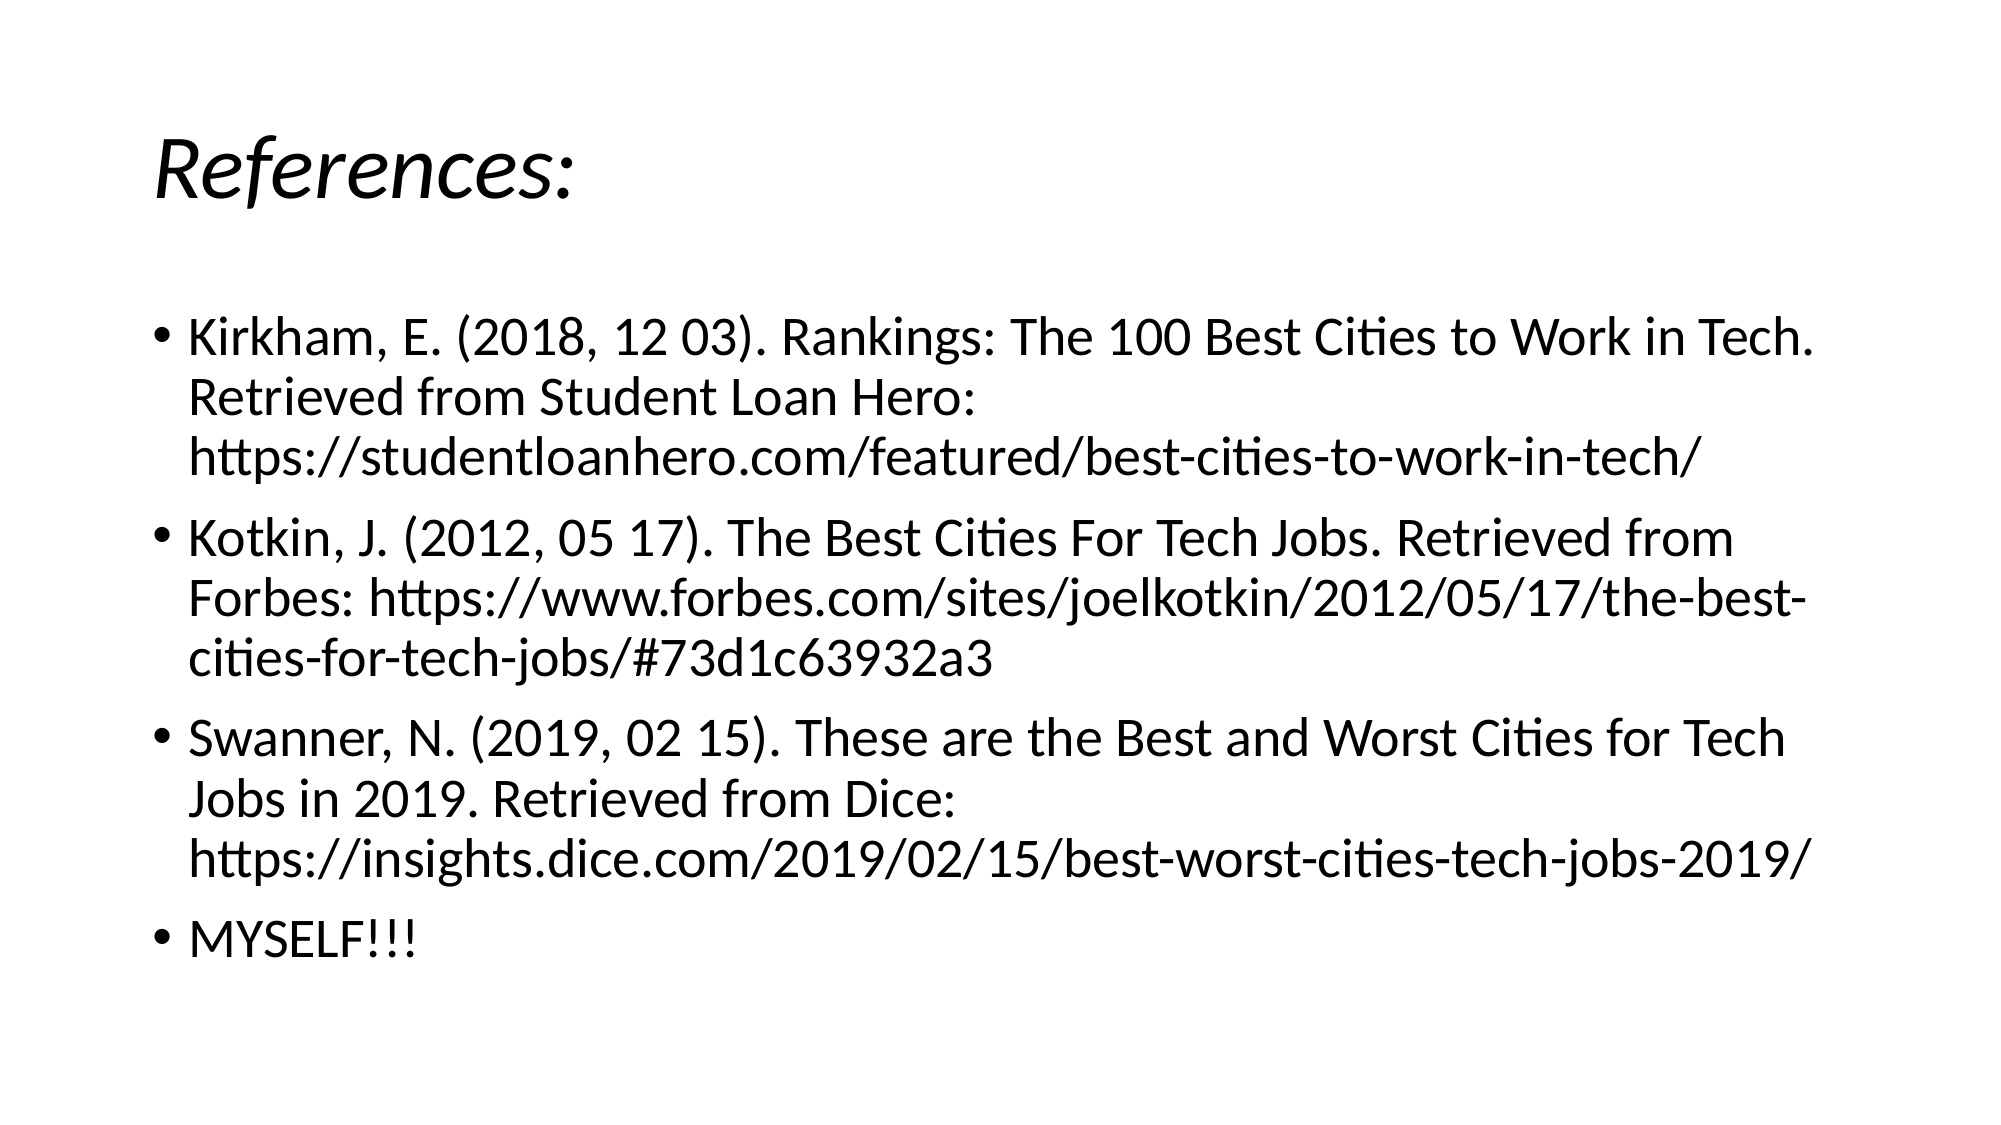

# References:
Kirkham, E. (2018, 12 03). Rankings: The 100 Best Cities to Work in Tech. Retrieved from Student Loan Hero: https://studentloanhero.com/featured/best-cities-to-work-in-tech/
Kotkin, J. (2012, 05 17). The Best Cities For Tech Jobs. Retrieved from Forbes: https://www.forbes.com/sites/joelkotkin/2012/05/17/the-best-cities-for-tech-jobs/#73d1c63932a3
Swanner, N. (2019, 02 15). These are the Best and Worst Cities for Tech Jobs in 2019. Retrieved from Dice: https://insights.dice.com/2019/02/15/best-worst-cities-tech-jobs-2019/
MYSELF!!!